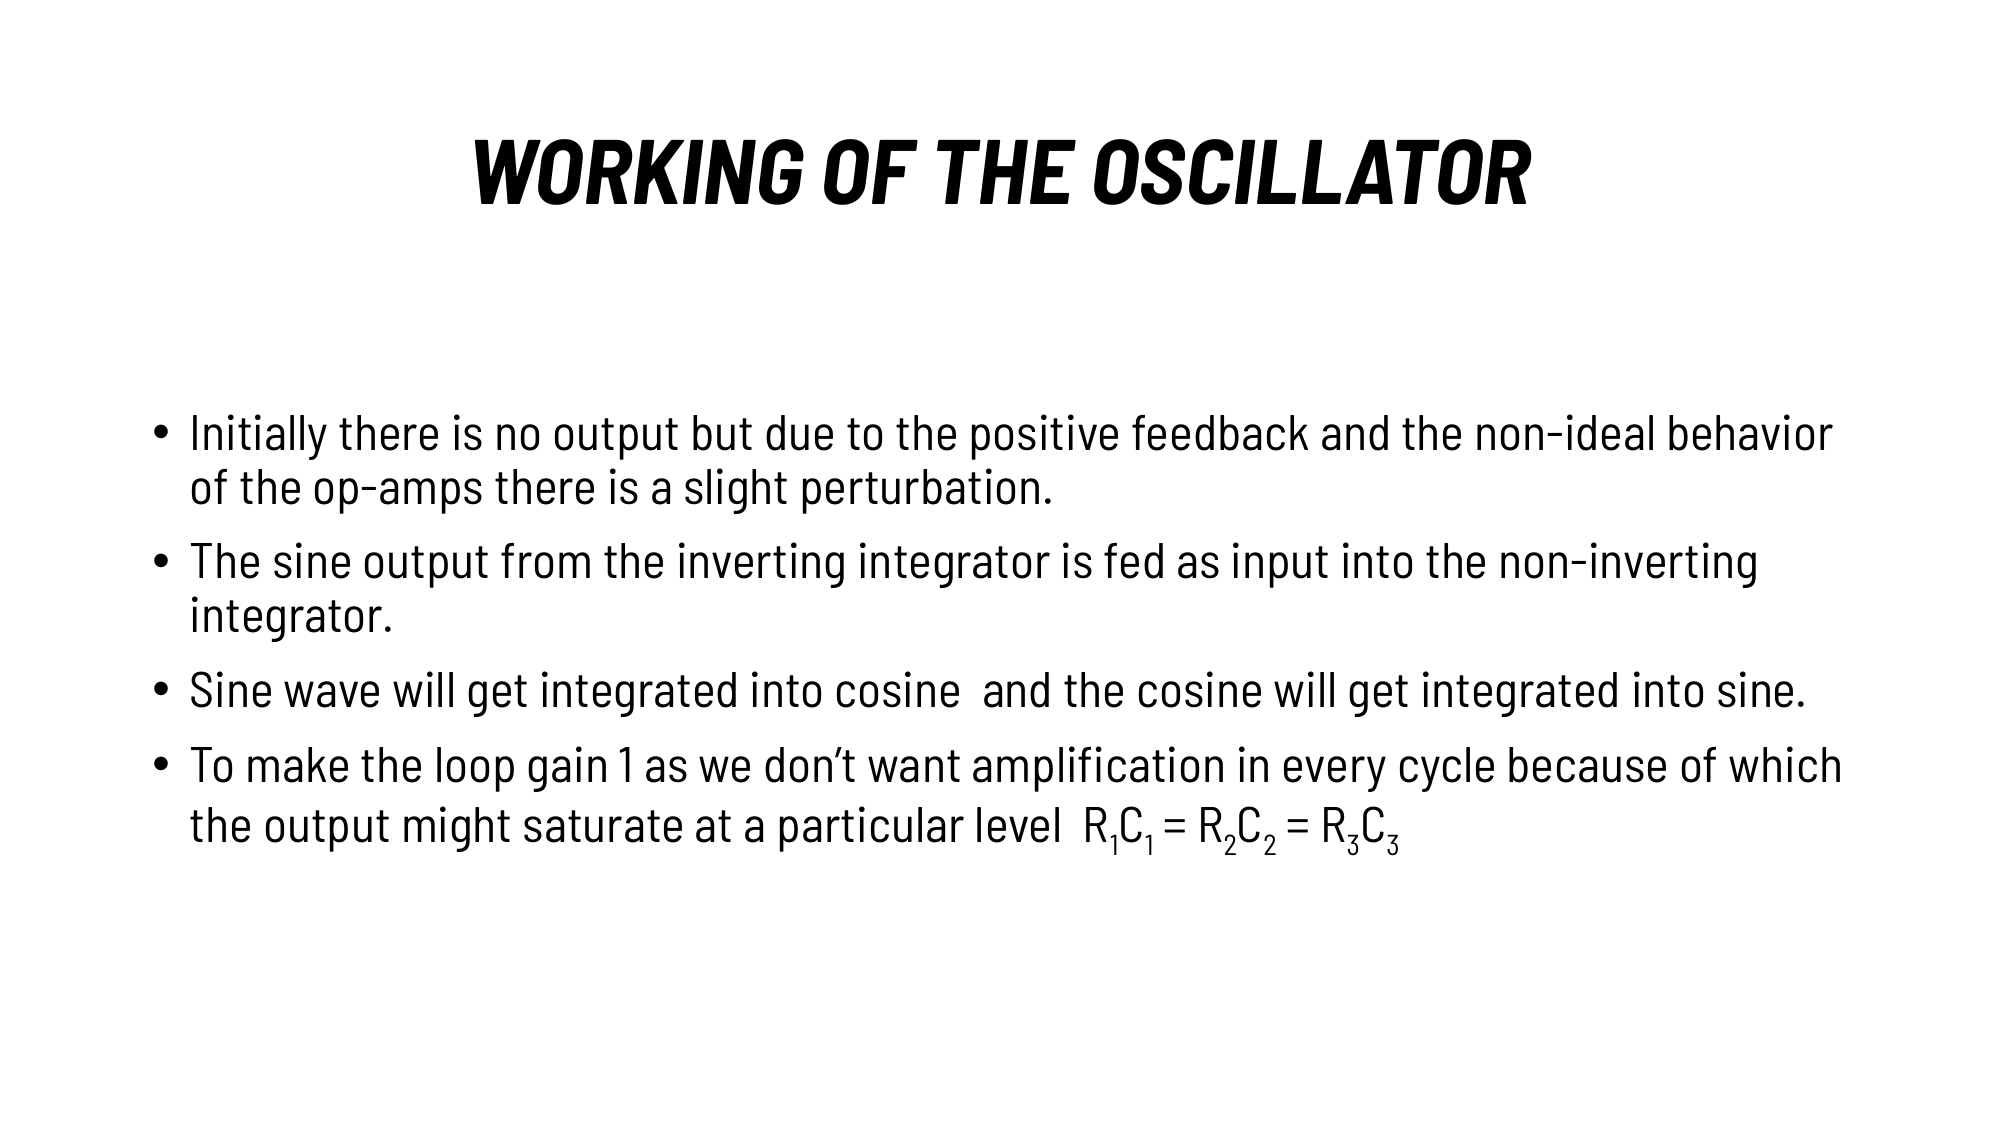

# WORKING OF THE OSCILLATOR
Initially there is no output but due to the positive feedback and the non-ideal behavior of the op-amps there is a slight perturbation.
The sine output from the inverting integrator is fed as input into the non-inverting integrator.
Sine wave will get integrated into cosine  and the cosine will get integrated into sine.
To make the loop gain 1 as we don’t want amplification in every cycle because of which the output might saturate at a particular level  R1C1 = R2C2 = R3C3